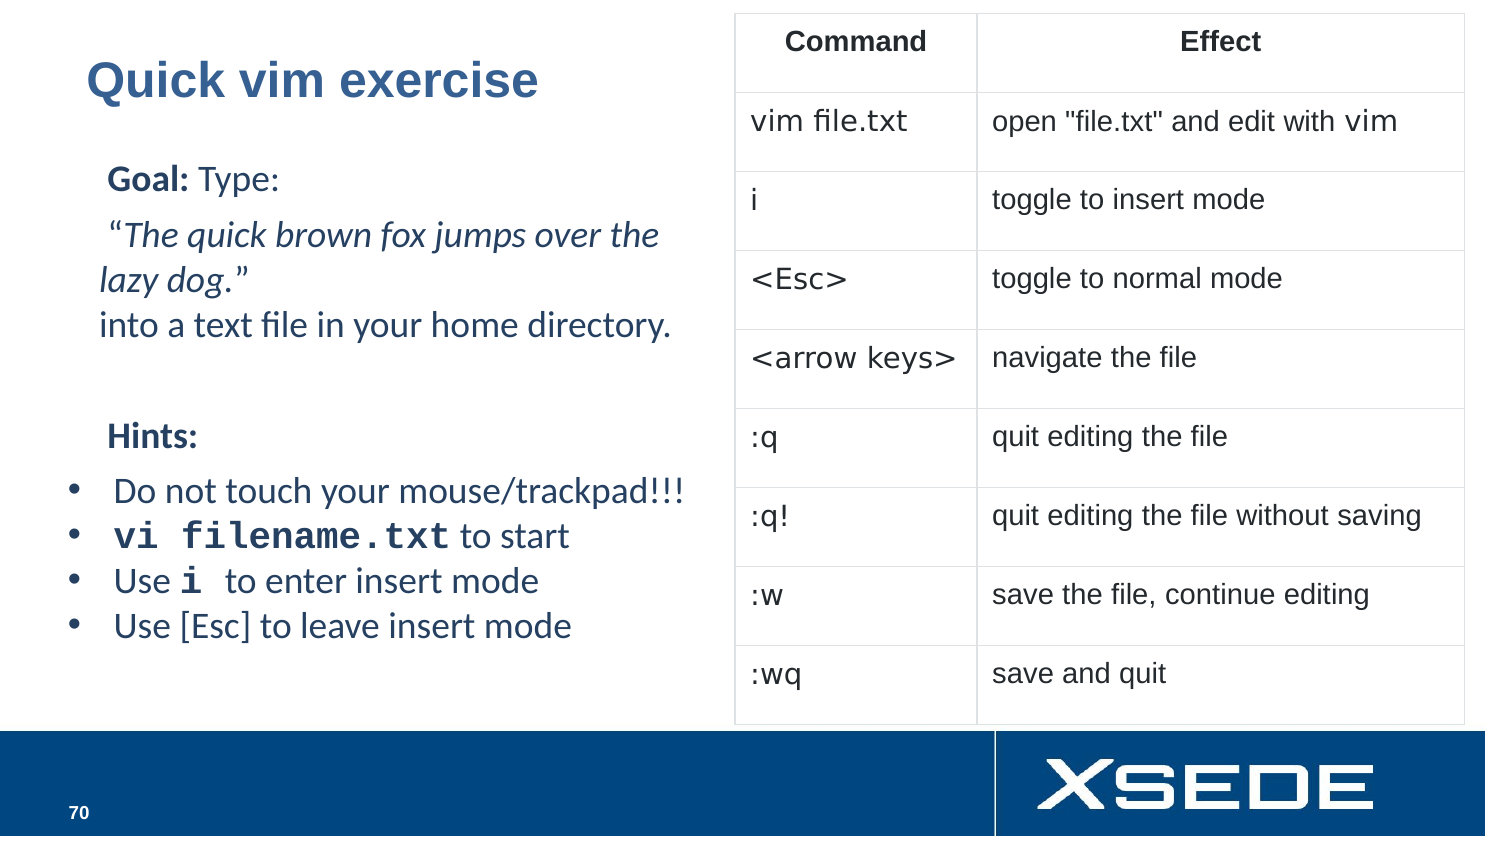

| Command | Effect |
| --- | --- |
| vim file.txt | open "file.txt" and edit with vim |
| i | toggle to insert mode |
| <Esc> | toggle to normal mode |
| <arrow keys> | navigate the file |
| :q | quit editing the file |
| :q! | quit editing the file without saving |
| :w | save the file, continue editing |
| :wq | save and quit |
# Quick vim exercise
Goal: Type:
“The quick brown fox jumps over the lazy dog.”
into a text file in your home directory.

Hints:
Do not touch your mouse/trackpad!!!
vi filename.txt to start
Use i to enter insert mode
Use [Esc] to leave insert mode

70